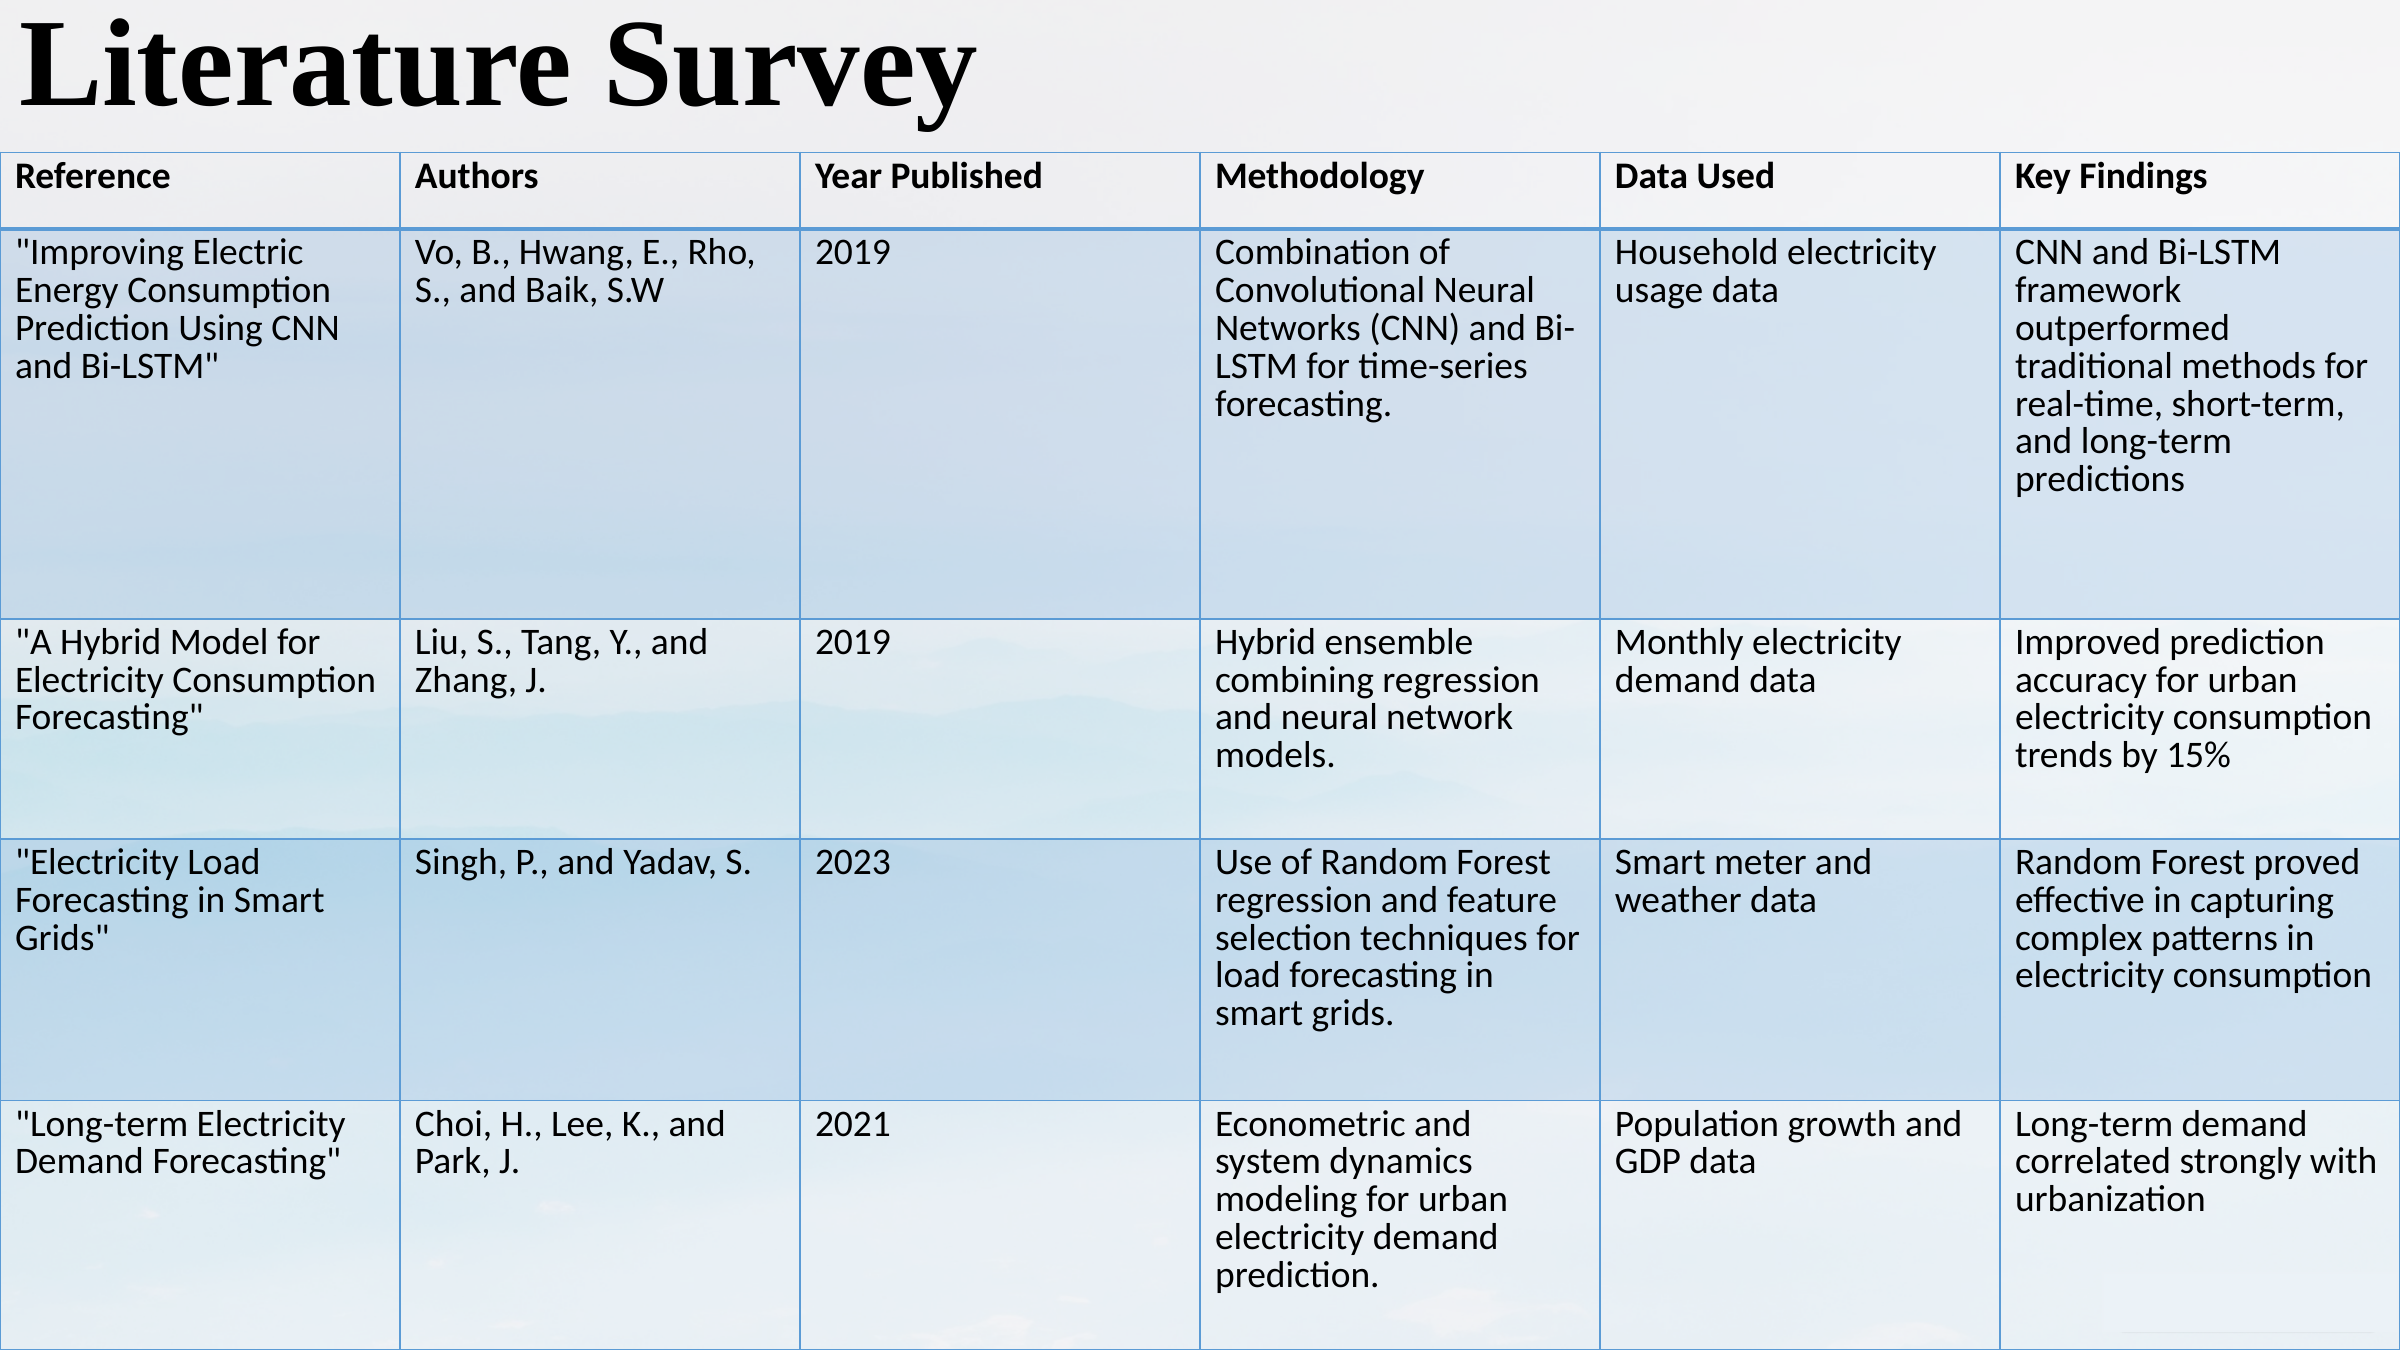

Literature Survey
| Reference | Authors | Year Published | Methodology | Data Used | Key Findings |
| --- | --- | --- | --- | --- | --- |
| "Improving Electric Energy Consumption Prediction Using CNN and Bi-LSTM" | Vo, B., Hwang, E., Rho, S., and Baik, S.W | 2019 | Combination of Convolutional Neural Networks (CNN) and Bi-LSTM for time-series forecasting. | Household electricity usage data | CNN and Bi-LSTM framework outperformed traditional methods for real-time, short-term, and long-term predictions​ |
| "A Hybrid Model for Electricity Consumption Forecasting" | Liu, S., Tang, Y., and Zhang, J. | 2019 | Hybrid ensemble combining regression and neural network models. | Monthly electricity demand data | Improved prediction accuracy for urban electricity consumption trends by 15%​ |
| "Electricity Load Forecasting in Smart Grids" | Singh, P., and Yadav, S. | 2023 | Use of Random Forest regression and feature selection techniques for load forecasting in smart grids. | Smart meter and weather data | Random Forest proved effective in capturing complex patterns in electricity consumption​ |
| "Long-term Electricity Demand Forecasting" | Choi, H., Lee, K., and Park, J. | 2021 | Econometric and system dynamics modeling for urban electricity demand prediction. | Population growth and GDP data | Long-term demand correlated strongly with urbanization |